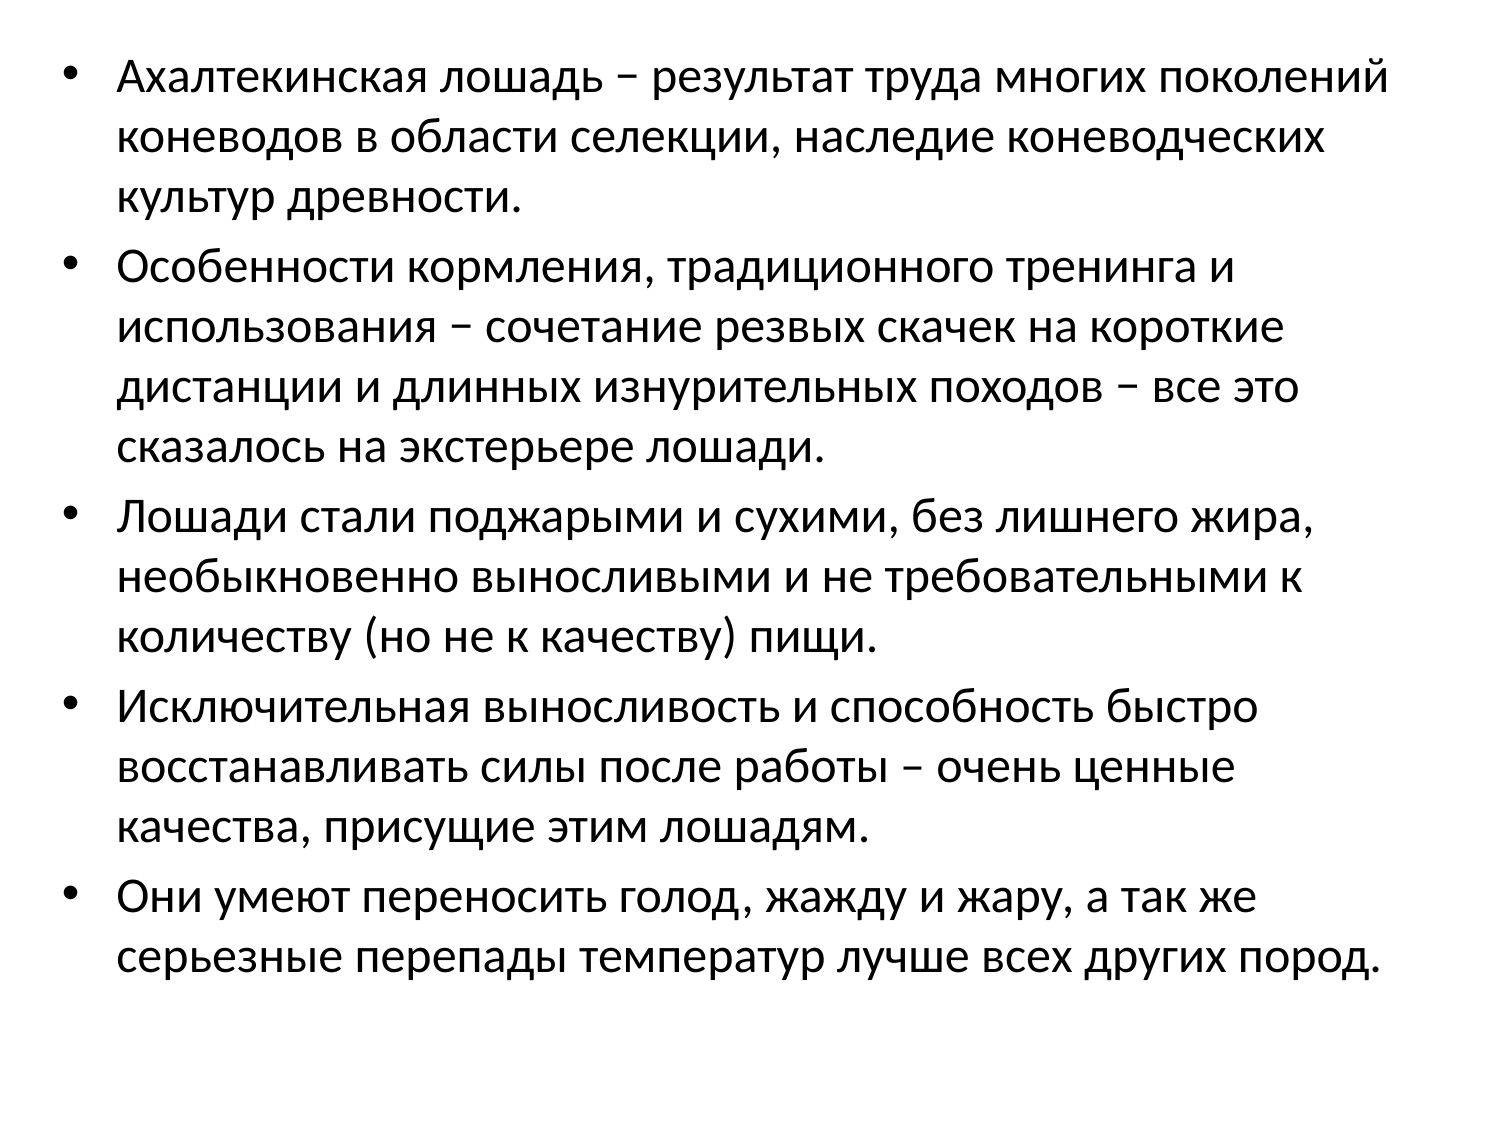

Ахалтекинская лошадь − результат труда многих поколений коневодов в области селекции, наследие коневодческих культур древности.
Особенности кормления, традиционного тренинга и использования − сочетание резвых скачек на короткие дистанции и длинных изнурительных походов − все это сказалось на экстерьере лошади.
Лошади стали поджарыми и сухими, без лишнего жира, необыкновенно выносливыми и не требовательными к количеству (но не к качеству) пищи.
Исключительная выносливость и способность быстро восстанавливать силы после работы – очень ценные качества, присущие этим лошадям.
Они умеют переносить голод, жажду и жару, а так же серьезные перепады температур лучше всех других пород.